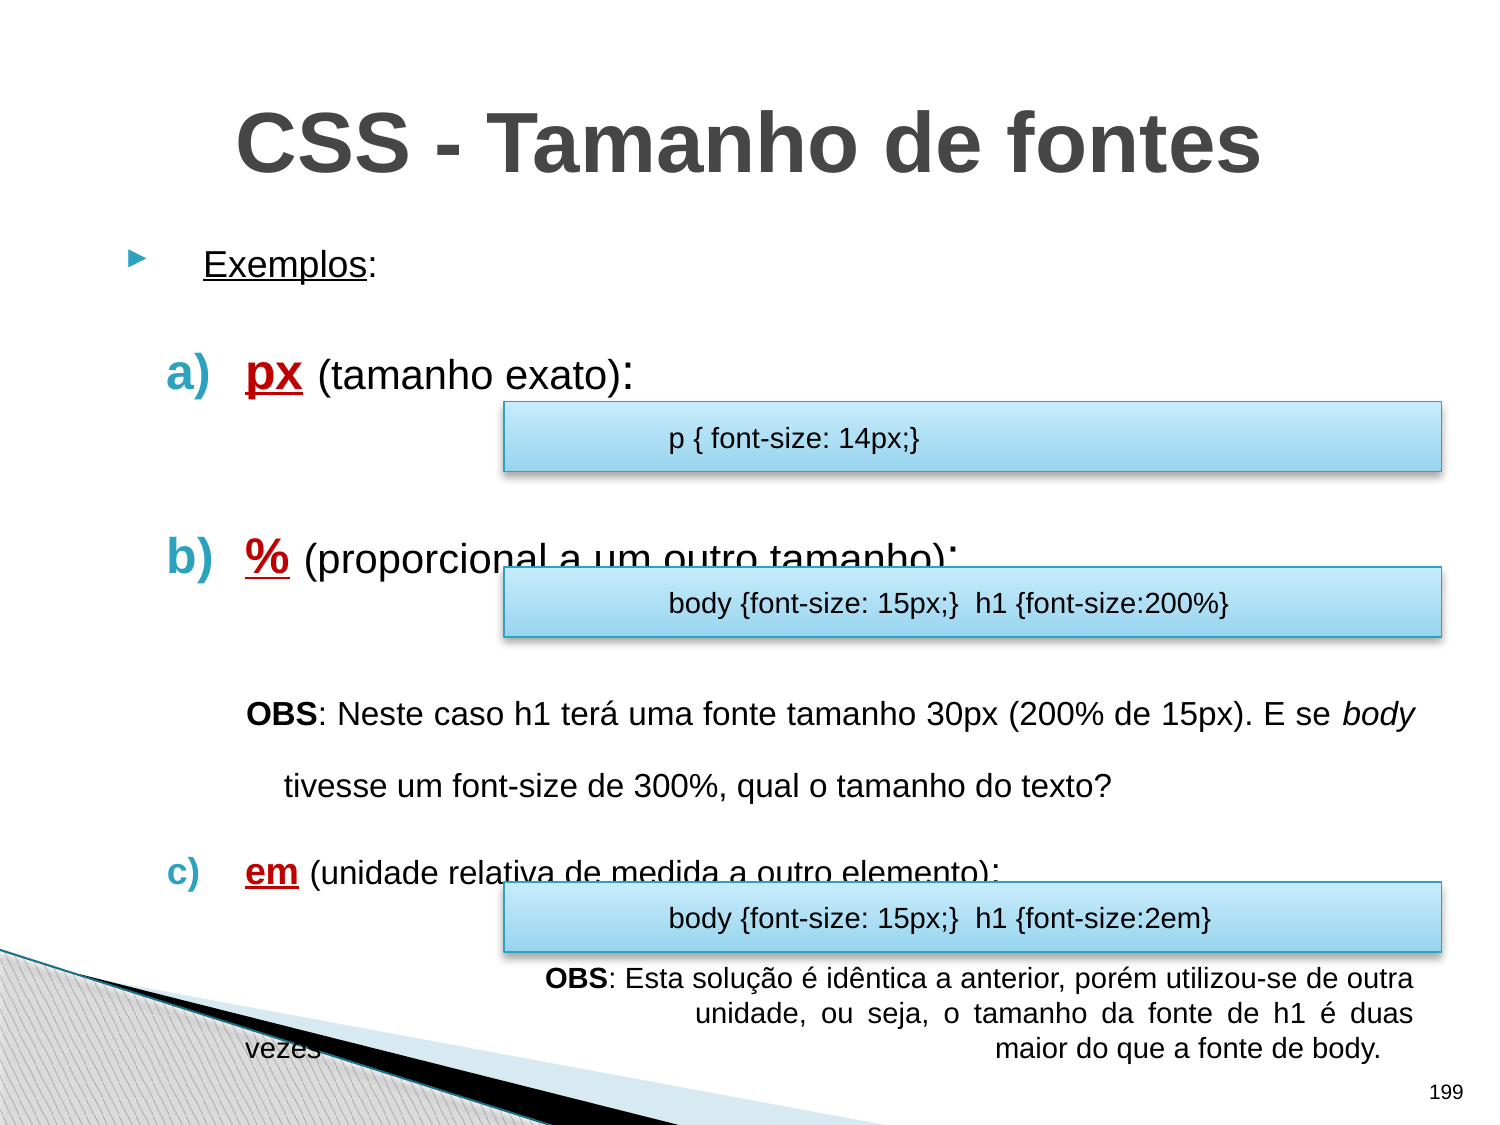

# CSS - Tamanho de fontes
Exemplos:
px (tamanho exato):

% (proporcional a um outro tamanho):

    OBS: Neste caso h1 terá uma fonte tamanho 30px (200% de 15px). E se body tivesse um font-size de 300%, qual o tamanho do texto?
em (unidade relativa de medida a outro elemento):

			OBS: Esta solução é idêntica a anterior, porém utilizou-se de outra 			unidade, ou seja, o tamanho da fonte de h1 é duas vezes 					maior do que a fonte de body.
	p { font-size: 14px;}
	body {font-size: 15px;}  h1 {font-size:200%}
	body {font-size: 15px;}  h1 {font-size:2em}
199